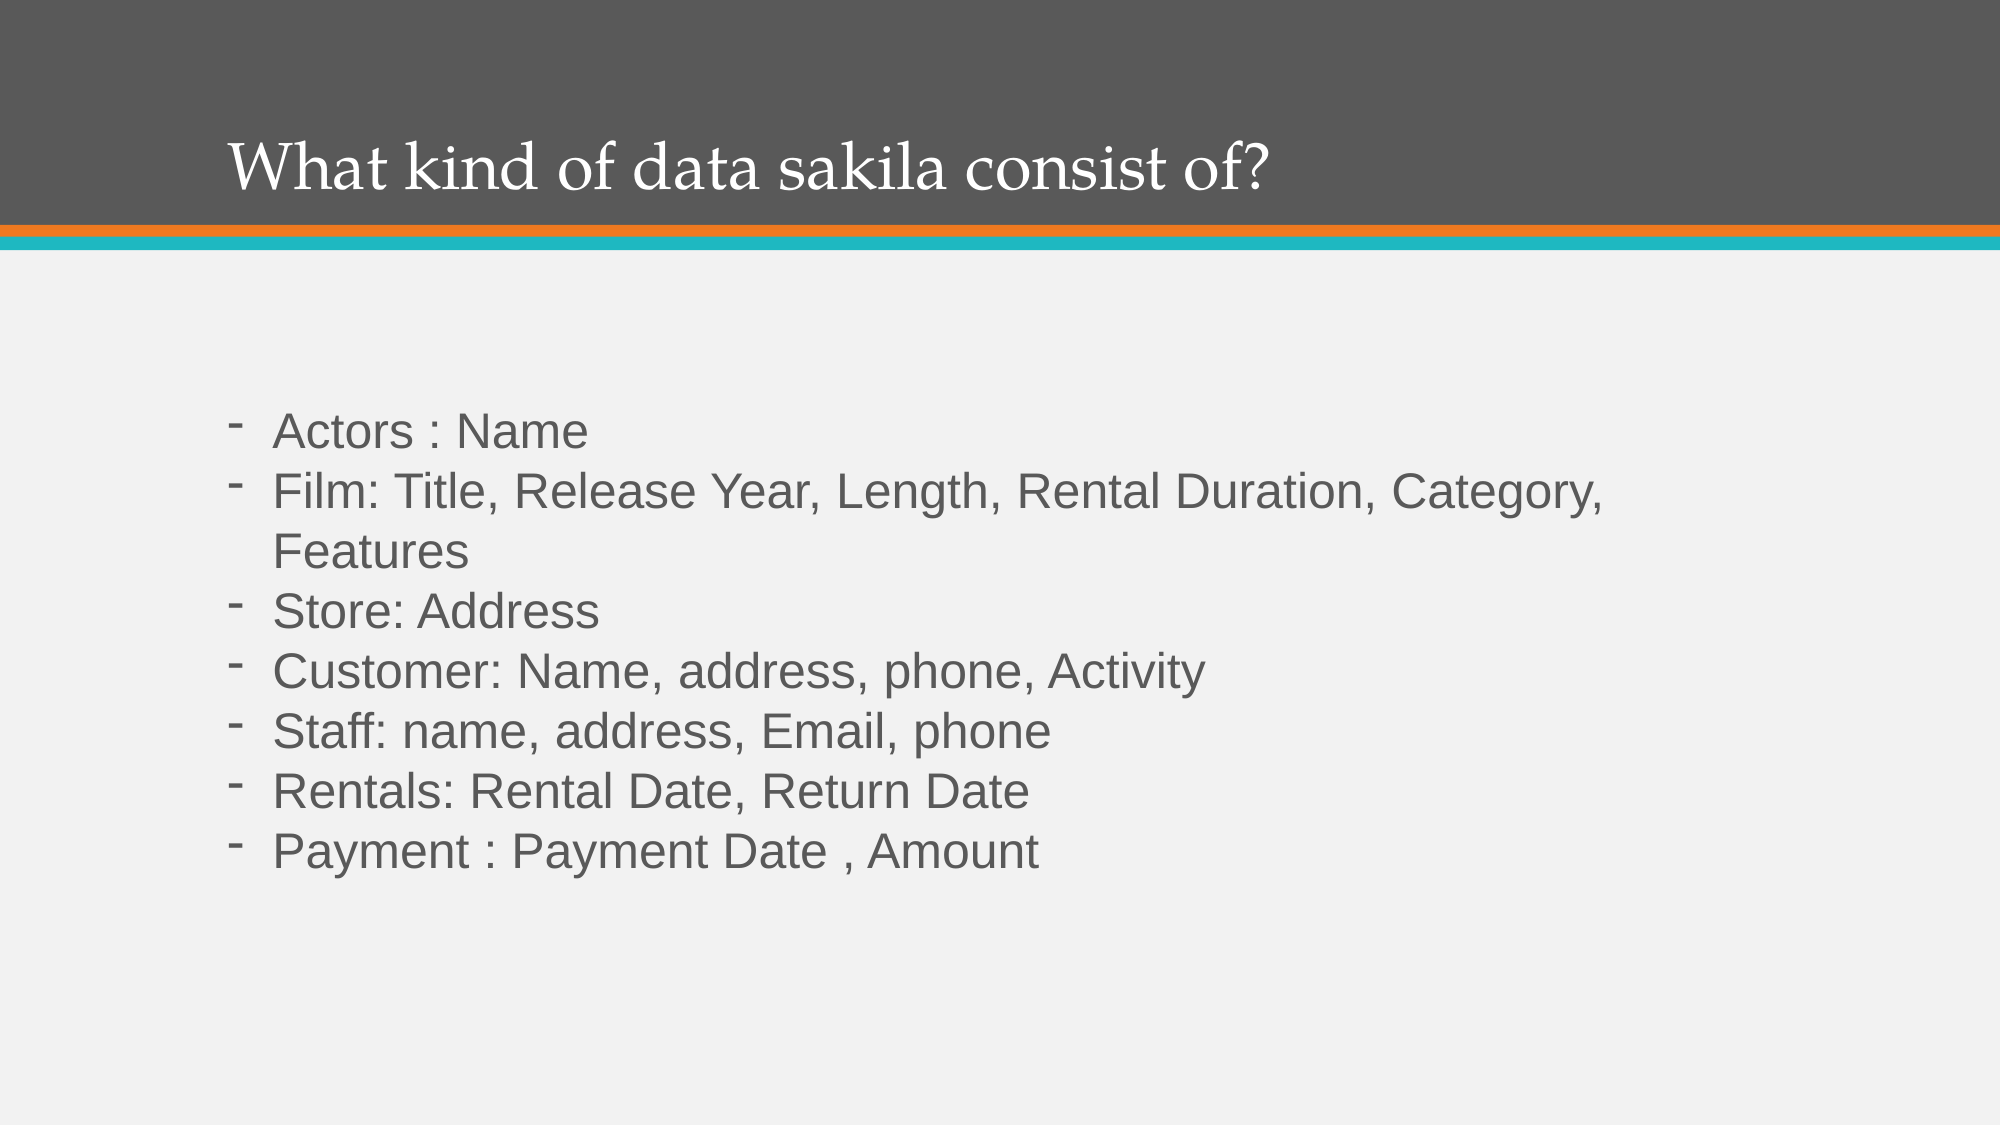

# What kind of data sakila consist of?
Actors : Name
Film: Title, Release Year, Length, Rental Duration, Category, Features
Store: Address
Customer: Name, address, phone, Activity
Staff: name, address, Email, phone
Rentals: Rental Date, Return Date
Payment : Payment Date , Amount